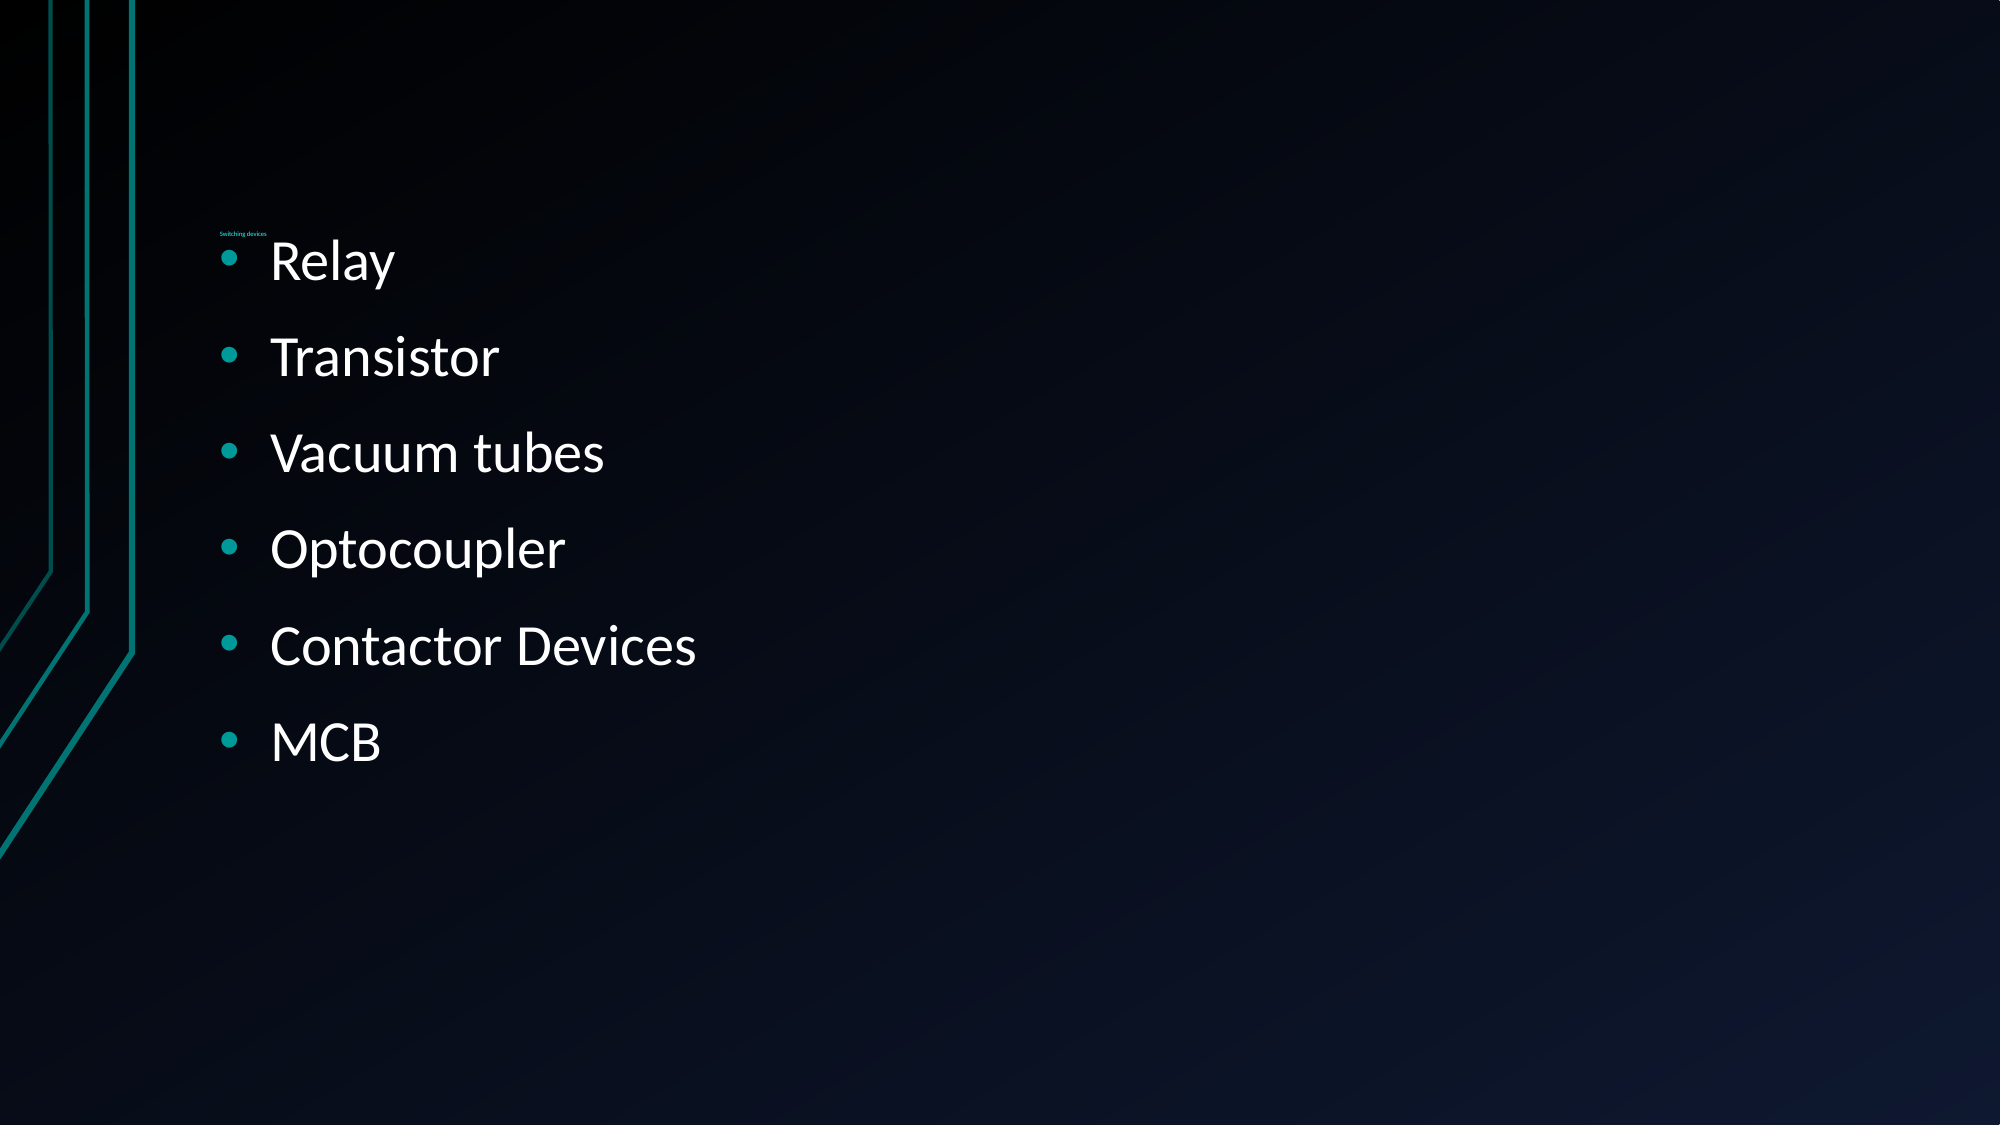

# Switching devices
Relay
Transistor
Vacuum tubes
Optocoupler
Contactor Devices
MCB